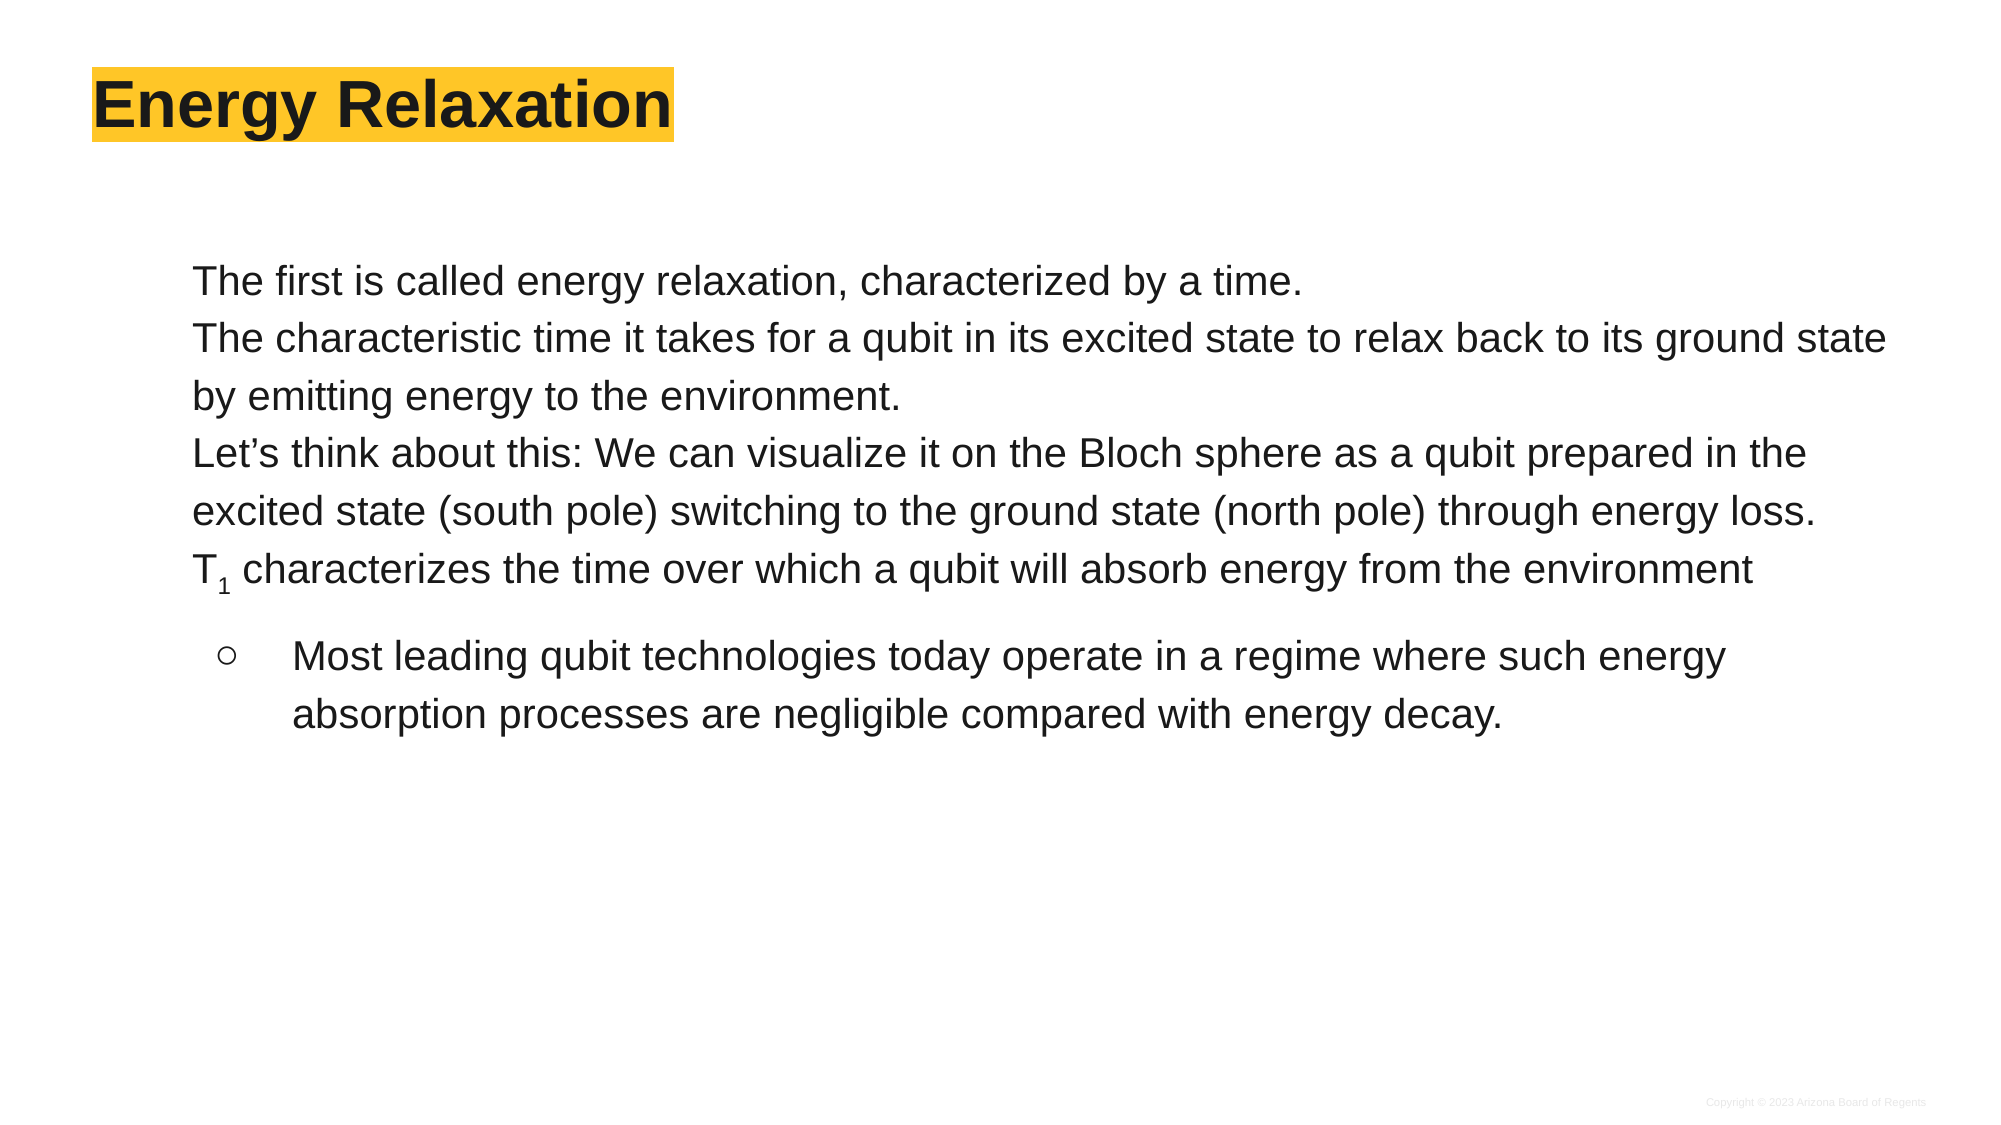

# Energy Relaxation

The first is called energy relaxation, characterized by a time.
The characteristic time it takes for a qubit in its excited state to relax back to its ground state by emitting energy to the environment.
Let’s think about this: We can visualize it on the Bloch sphere as a qubit prepared in the excited state (south pole) switching to the ground state (north pole) through energy loss.
T1 characterizes the time over which a qubit will absorb energy from the environment
Most leading qubit technologies today operate in a regime where such energy absorption processes are negligible compared with energy decay.